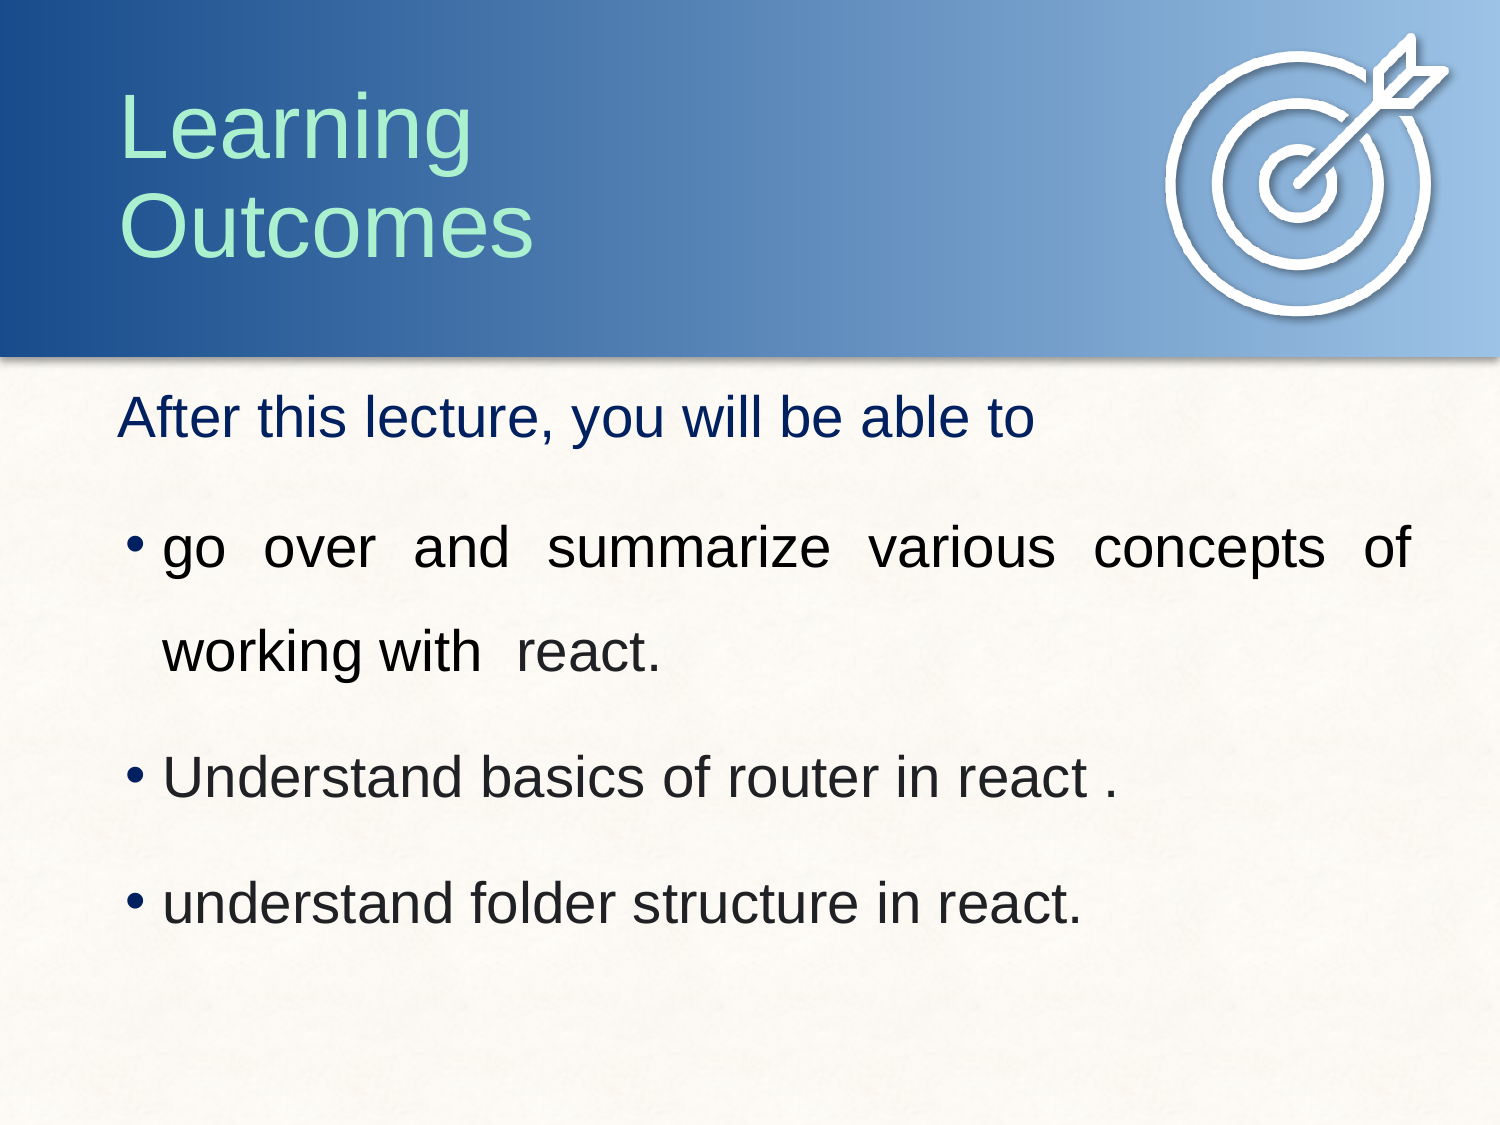

go over and summarize various concepts of working with  react.
Understand basics of router in react .
understand folder structure in react.